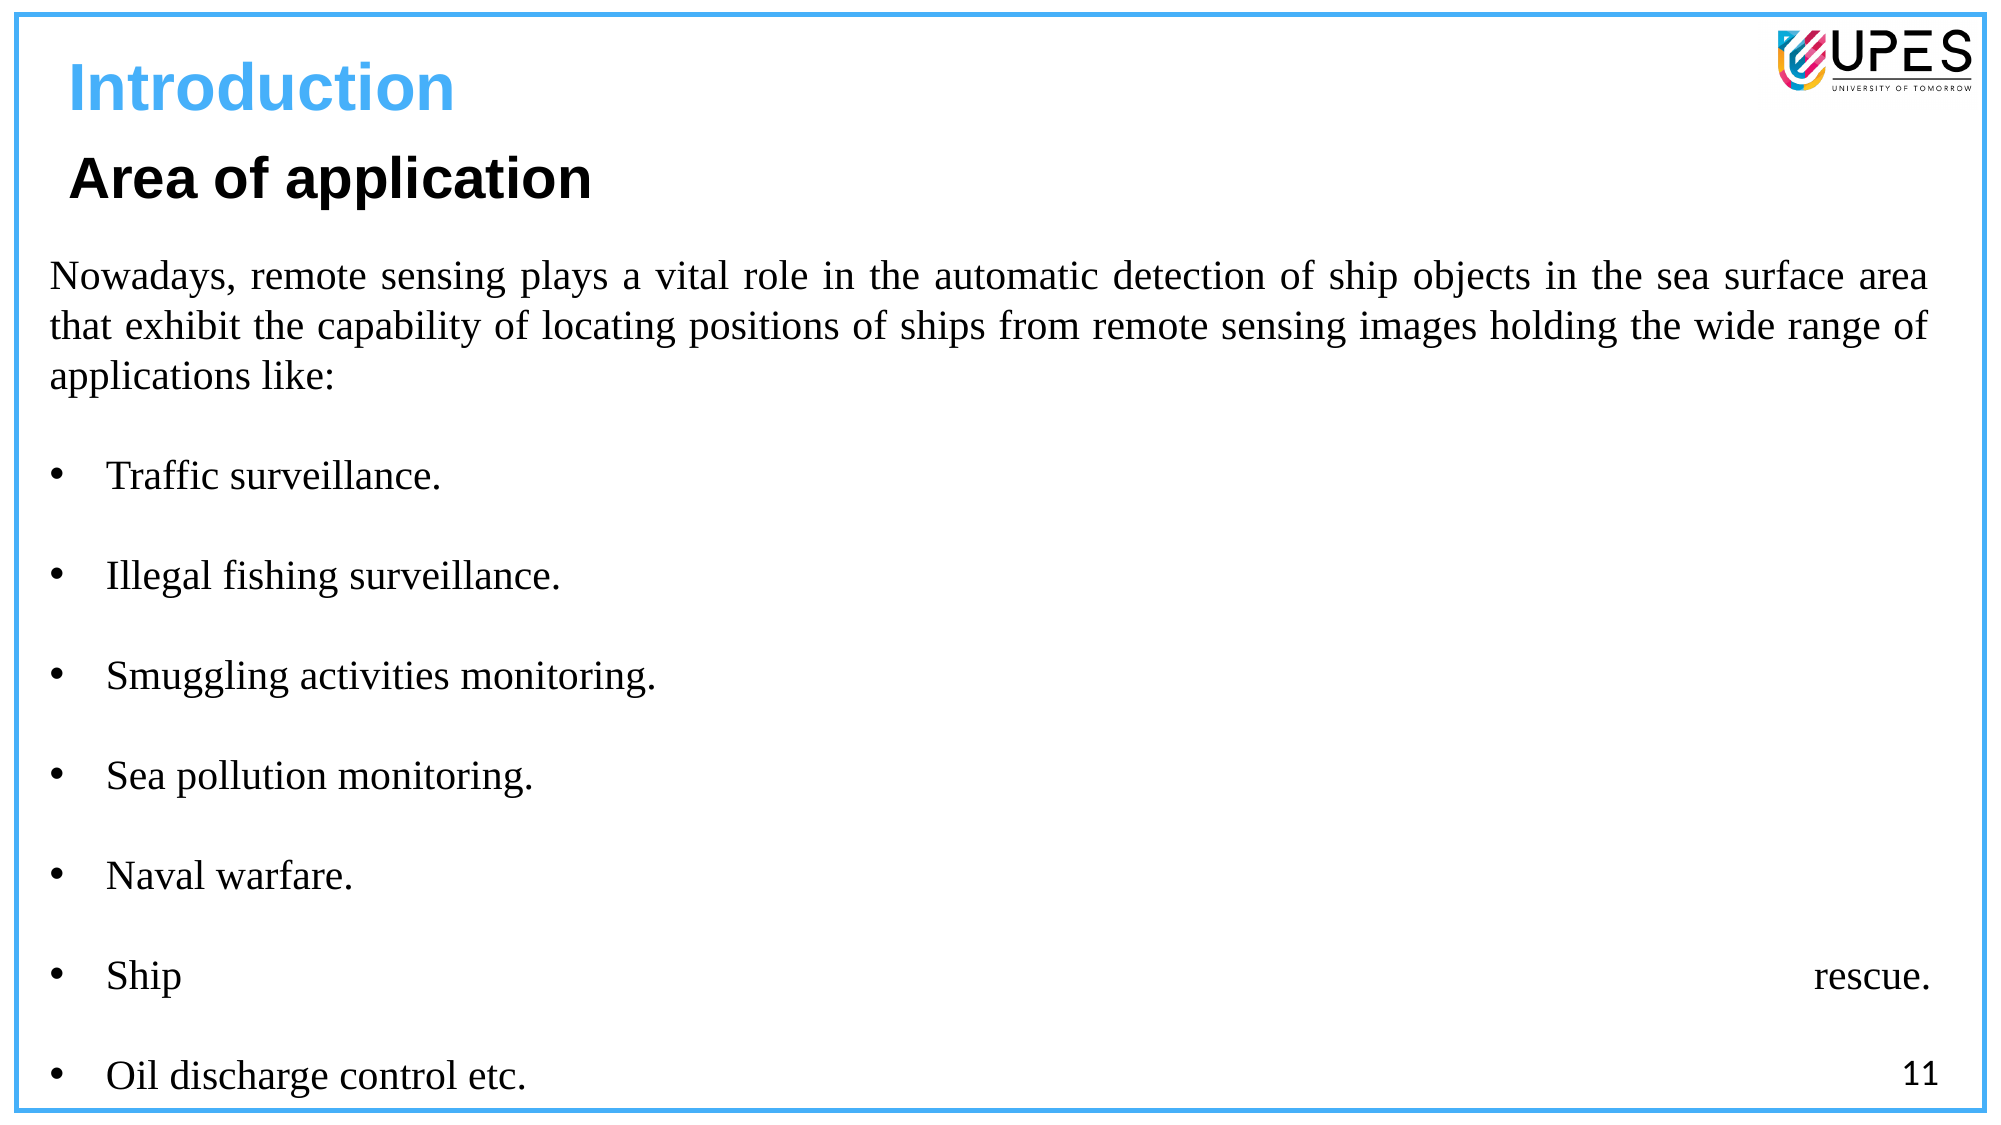

Introduction
Area of application
Nowadays, remote sensing plays a vital role in the automatic detection of ship objects in the sea surface area that exhibit the capability of locating positions of ships from remote sensing images holding the wide range of applications like:

Traffic surveillance.

Illegal fishing surveillance.

Smuggling activities monitoring.

Sea pollution monitoring.

Naval warfare.

Ship rescue.
Oil discharge control etc.
11